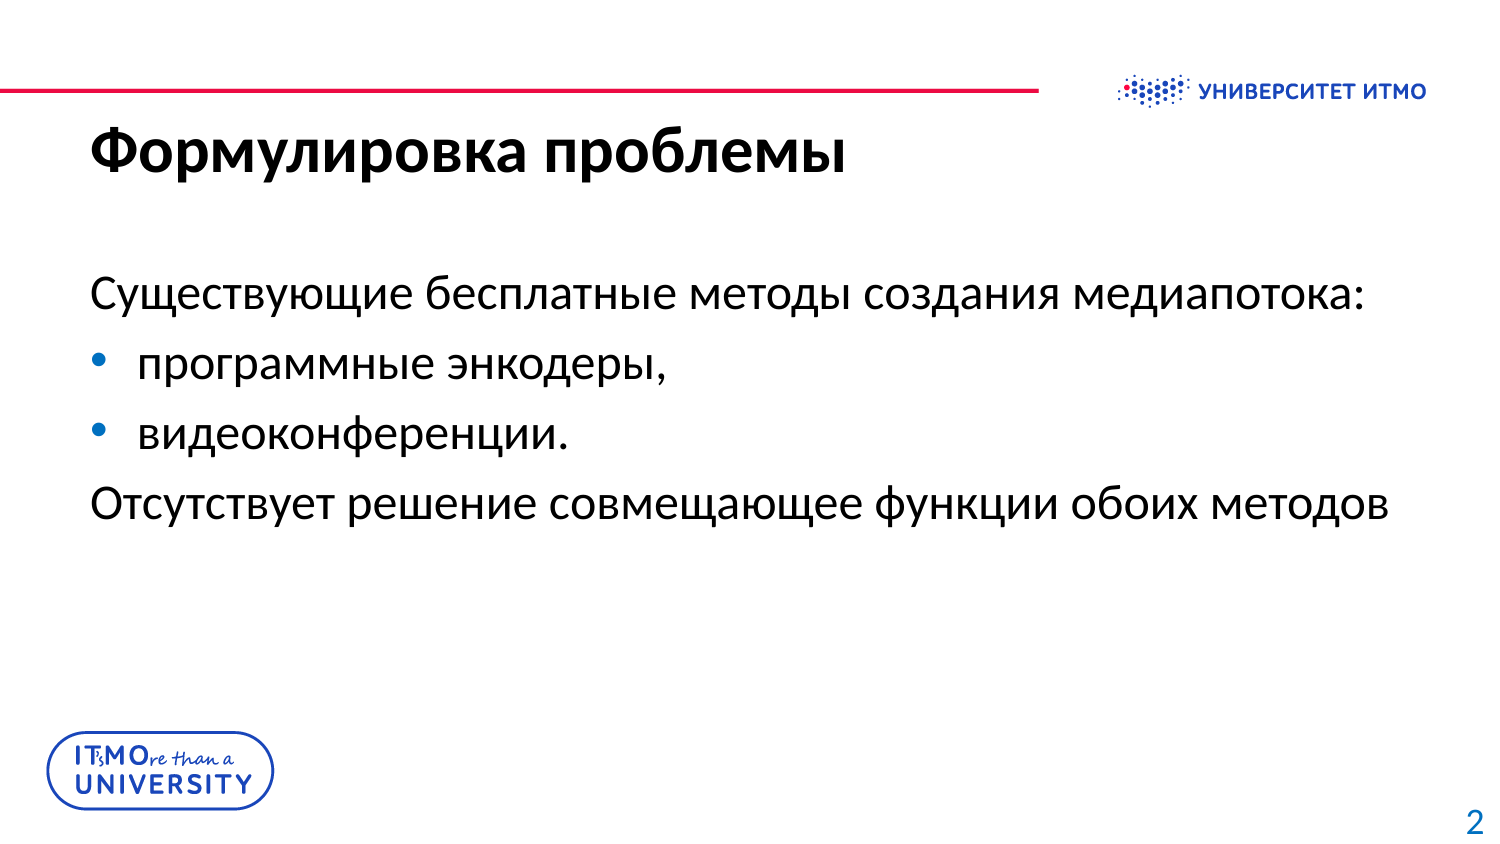

# Формулировка проблемы
Существующие бесплатные методы создания медиапотока:
программные энкодеры,
видеоконференции.
Отсутствует решение совмещающее функции обоих методов

2